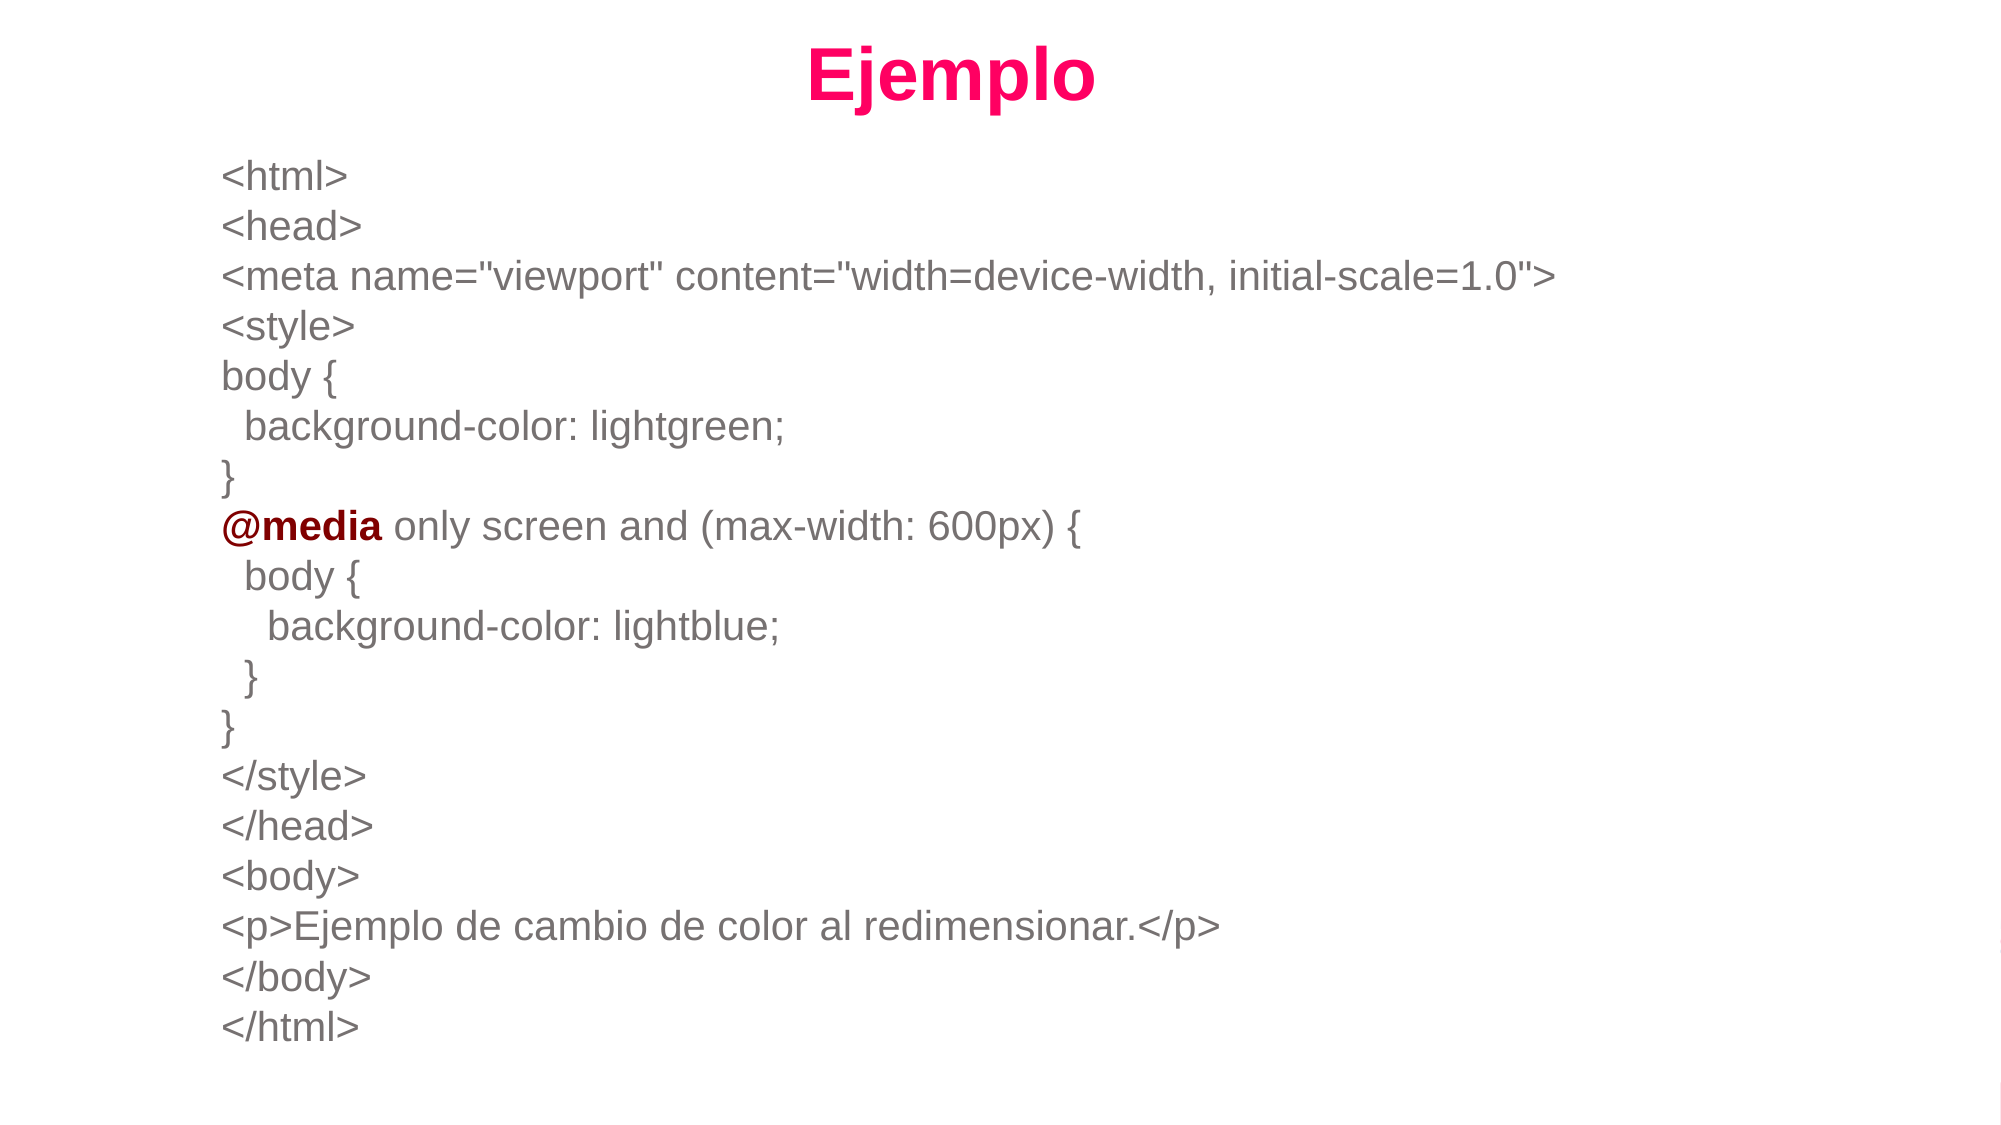

Ejemplo
<html>
<head>
<meta name="viewport" content="width=device-width, initial-scale=1.0">
<style>
body {
  background-color: lightgreen;
}
@media only screen and (max-width: 600px) {
  body {
    background-color: lightblue;
  }
}
</style>
</head>
<body>
<p>Ejemplo de cambio de color al redimensionar.</p>
</body>
</html>